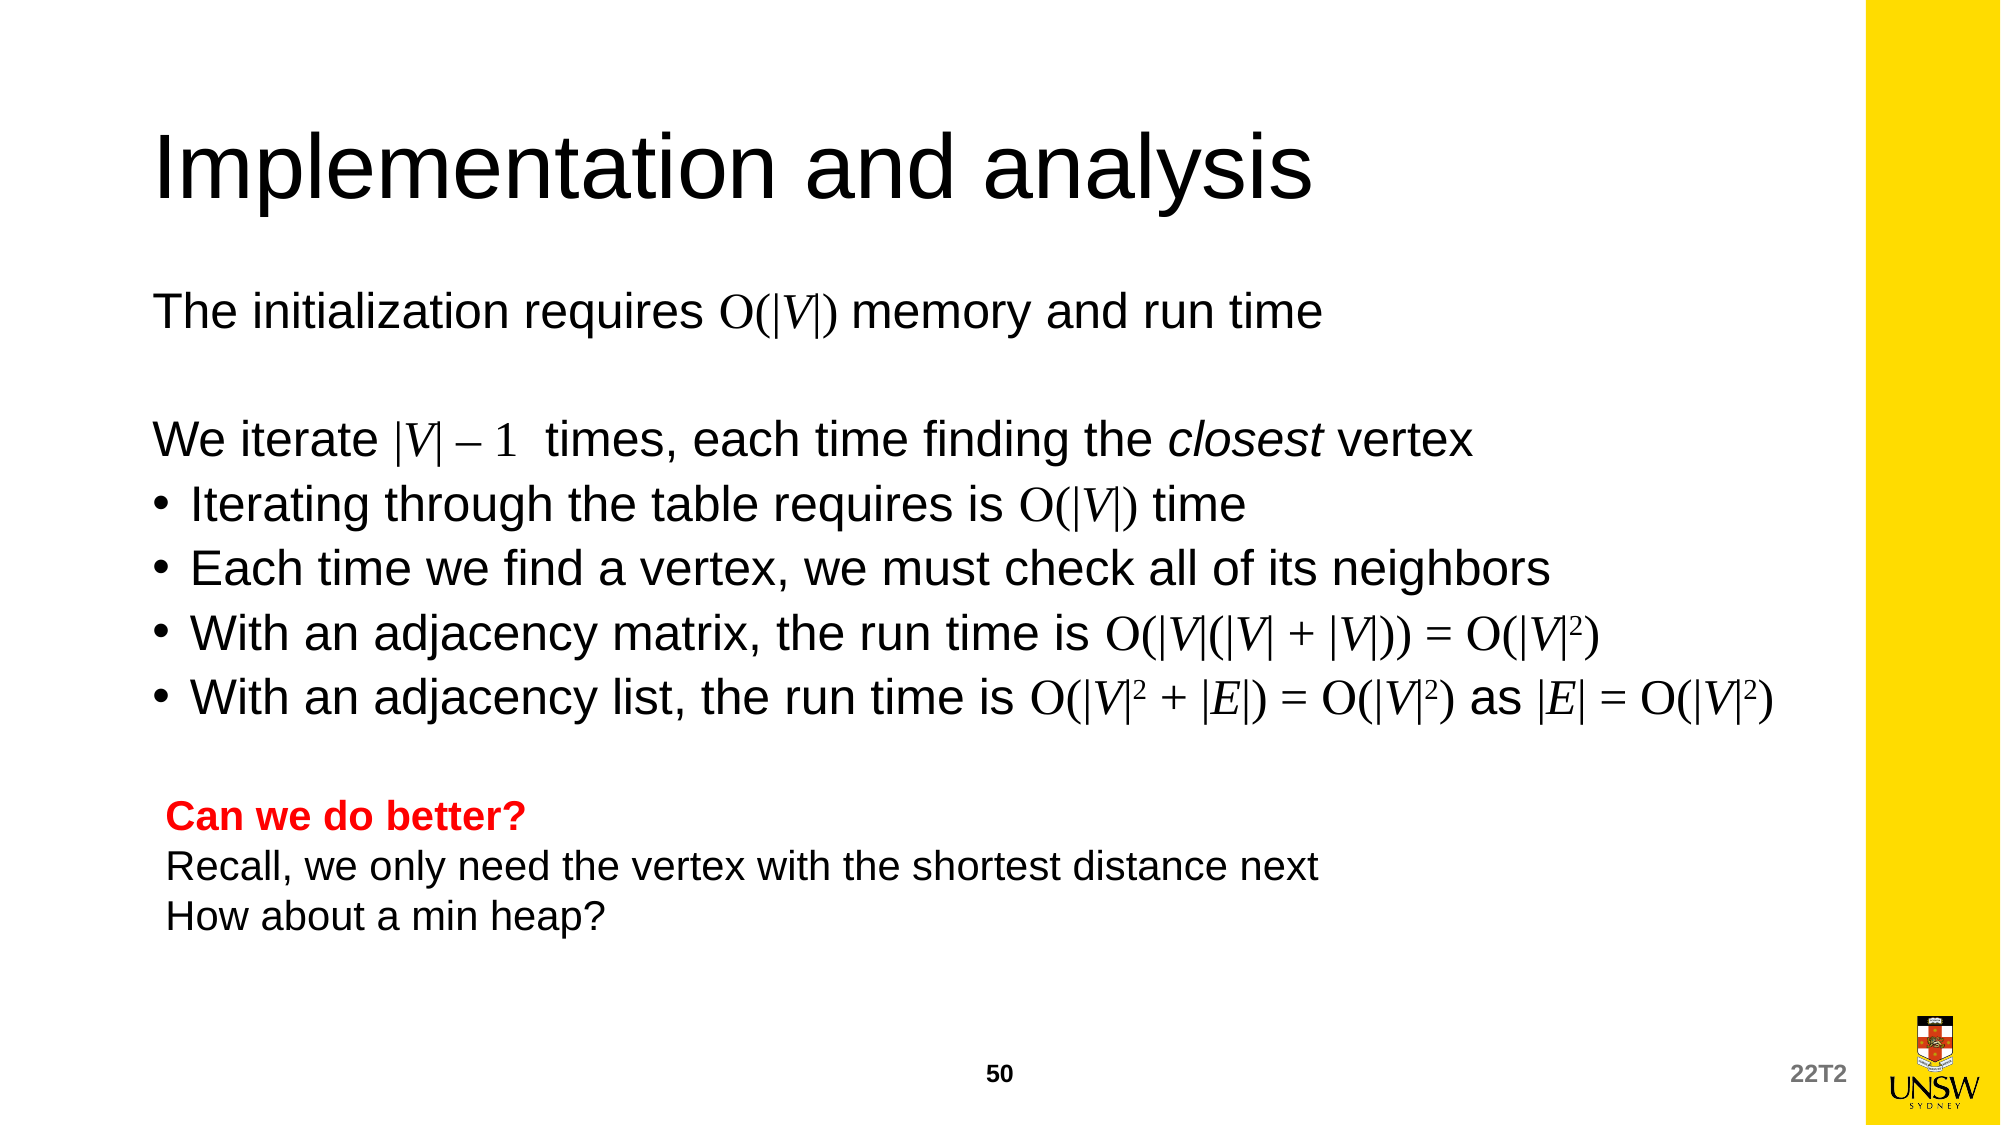

# Implementation and analysis
The initialization requires Ο(|V|) memory and run time

We iterate |V| – 1  times, each time finding the closest vertex
Iterating through the table requires is Ο(|V|) time
Each time we find a vertex, we must check all of its neighbors
With an adjacency matrix, the run time is Ο(|V|(|V| + |V|)) = Ο(|V|2)
With an adjacency list, the run time is Ο(|V|2 + |E|) = Ο(|V|2) as |E| = O(|V|2)

Can we do better?
Recall, we only need the vertex with the shortest distance next
How about a min heap?
50
22T2